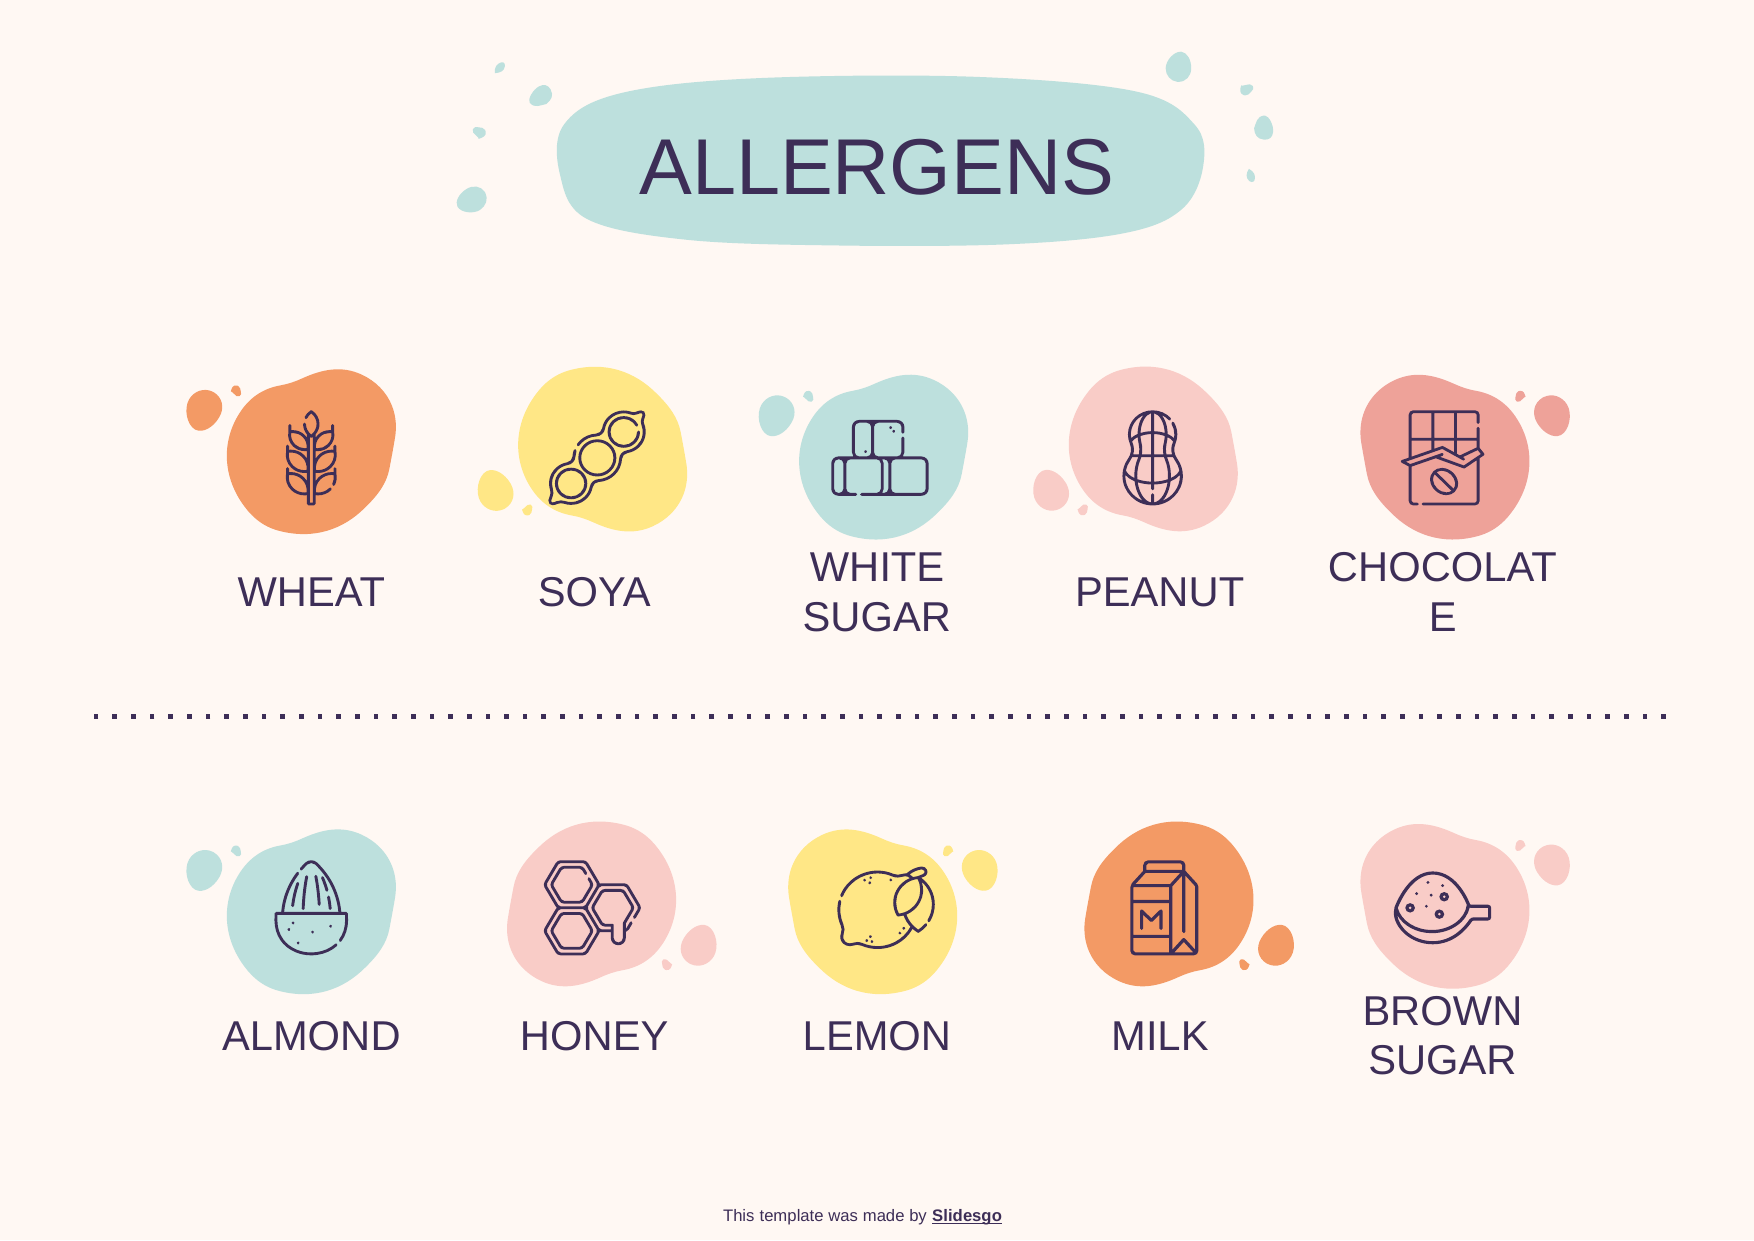

# ALLERGENS

WHEAT
SOYA
WHITE SUGAR
PEANUT
CHOCOLATE

ALMOND
HONEY
LEMON
MILK
BROWN SUGAR